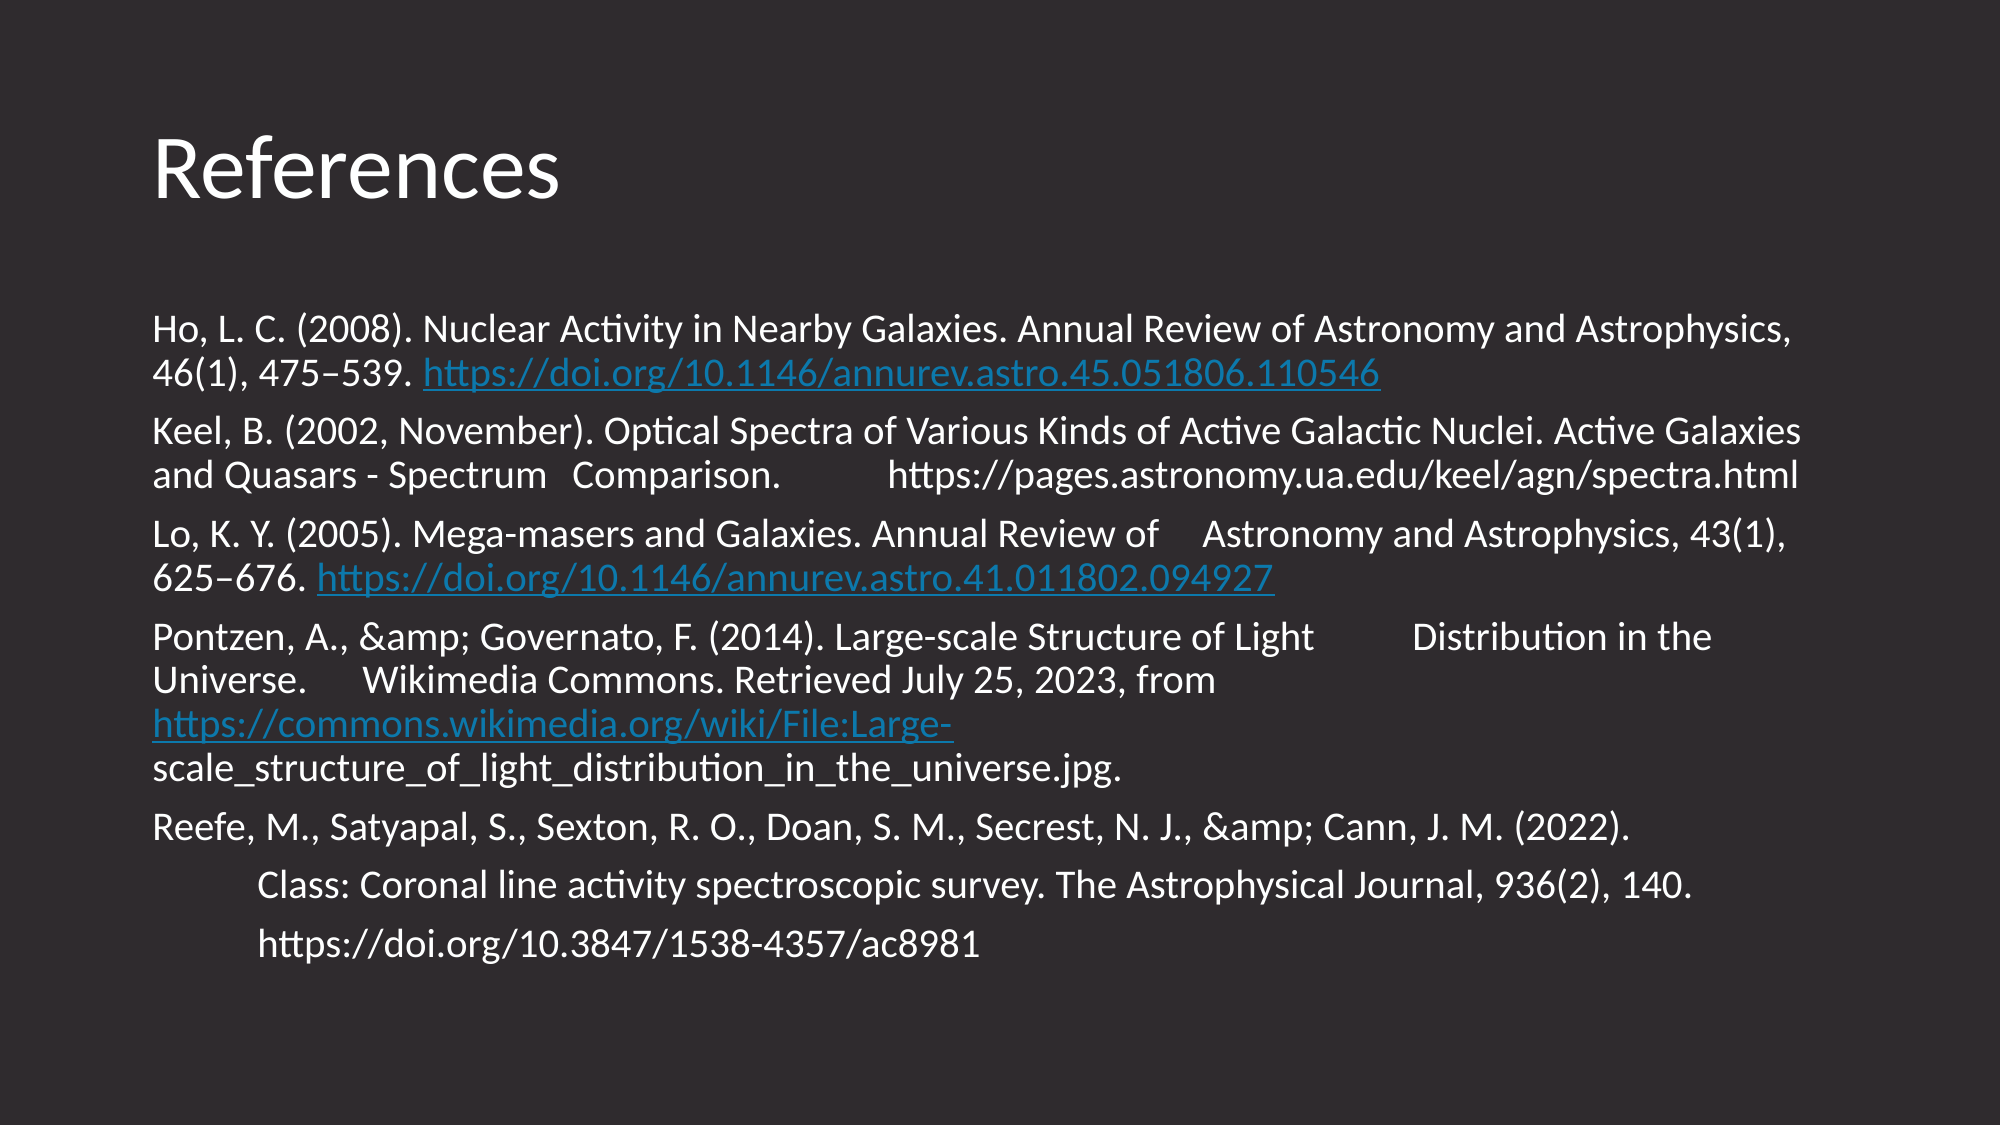

# References
Ho, L. C. (2008). Nuclear Activity in Nearby Galaxies. Annual Review of Astronomy and Astrophysics, 	46(1), 475–539. https://doi.org/10.1146/annurev.astro.45.051806.110546
Keel, B. (2002, November). Optical Spectra of Various Kinds of Active Galactic Nuclei. Active Galaxies 	and Quasars - Spectrum 	Comparison. 	https://pages.astronomy.ua.edu/keel/agn/spectra.html
Lo, K. Y. (2005). Mega-masers and Galaxies. Annual Review of 	Astronomy and Astrophysics, 43(1), 	625–676. https://doi.org/10.1146/annurev.astro.41.011802.094927
Pontzen, A., &amp; Governato, F. (2014). Large-scale Structure of Light 	Distribution in the Universe. 	Wikimedia Commons. Retrieved July 25, 2023, from 	https://commons.wikimedia.org/wiki/File:Large-	scale_structure_of_light_distribution_in_the_universe.jpg.
Reefe, M., Satyapal, S., Sexton, R. O., Doan, S. M., Secrest, N. J., &amp; Cann, J. M. (2022).
	Class: Coronal line activity spectroscopic survey. The Astrophysical Journal, 936(2), 140.
	https://doi.org/10.3847/1538-4357/ac8981